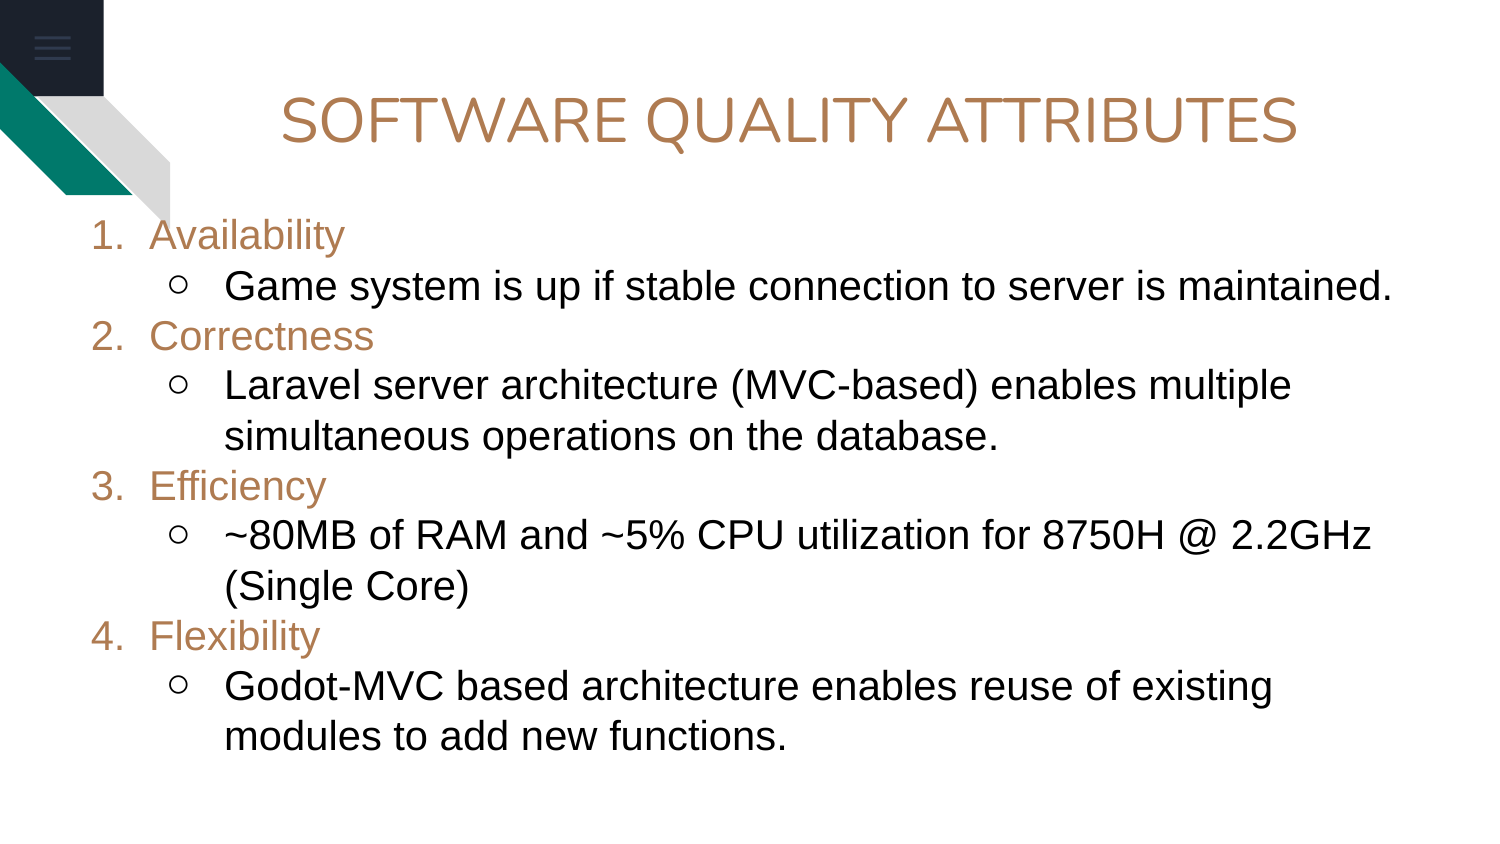

SOFTWARE QUALITY ATTRIBUTES
# Availability
Game system is up if stable connection to server is maintained.
Correctness
Laravel server architecture (MVC-based) enables multiple simultaneous operations on the database.
Efficiency
~80MB of RAM and ~5% CPU utilization for 8750H @ 2.2GHz (Single Core)
Flexibility
Godot-MVC based architecture enables reuse of existing modules to add new functions.